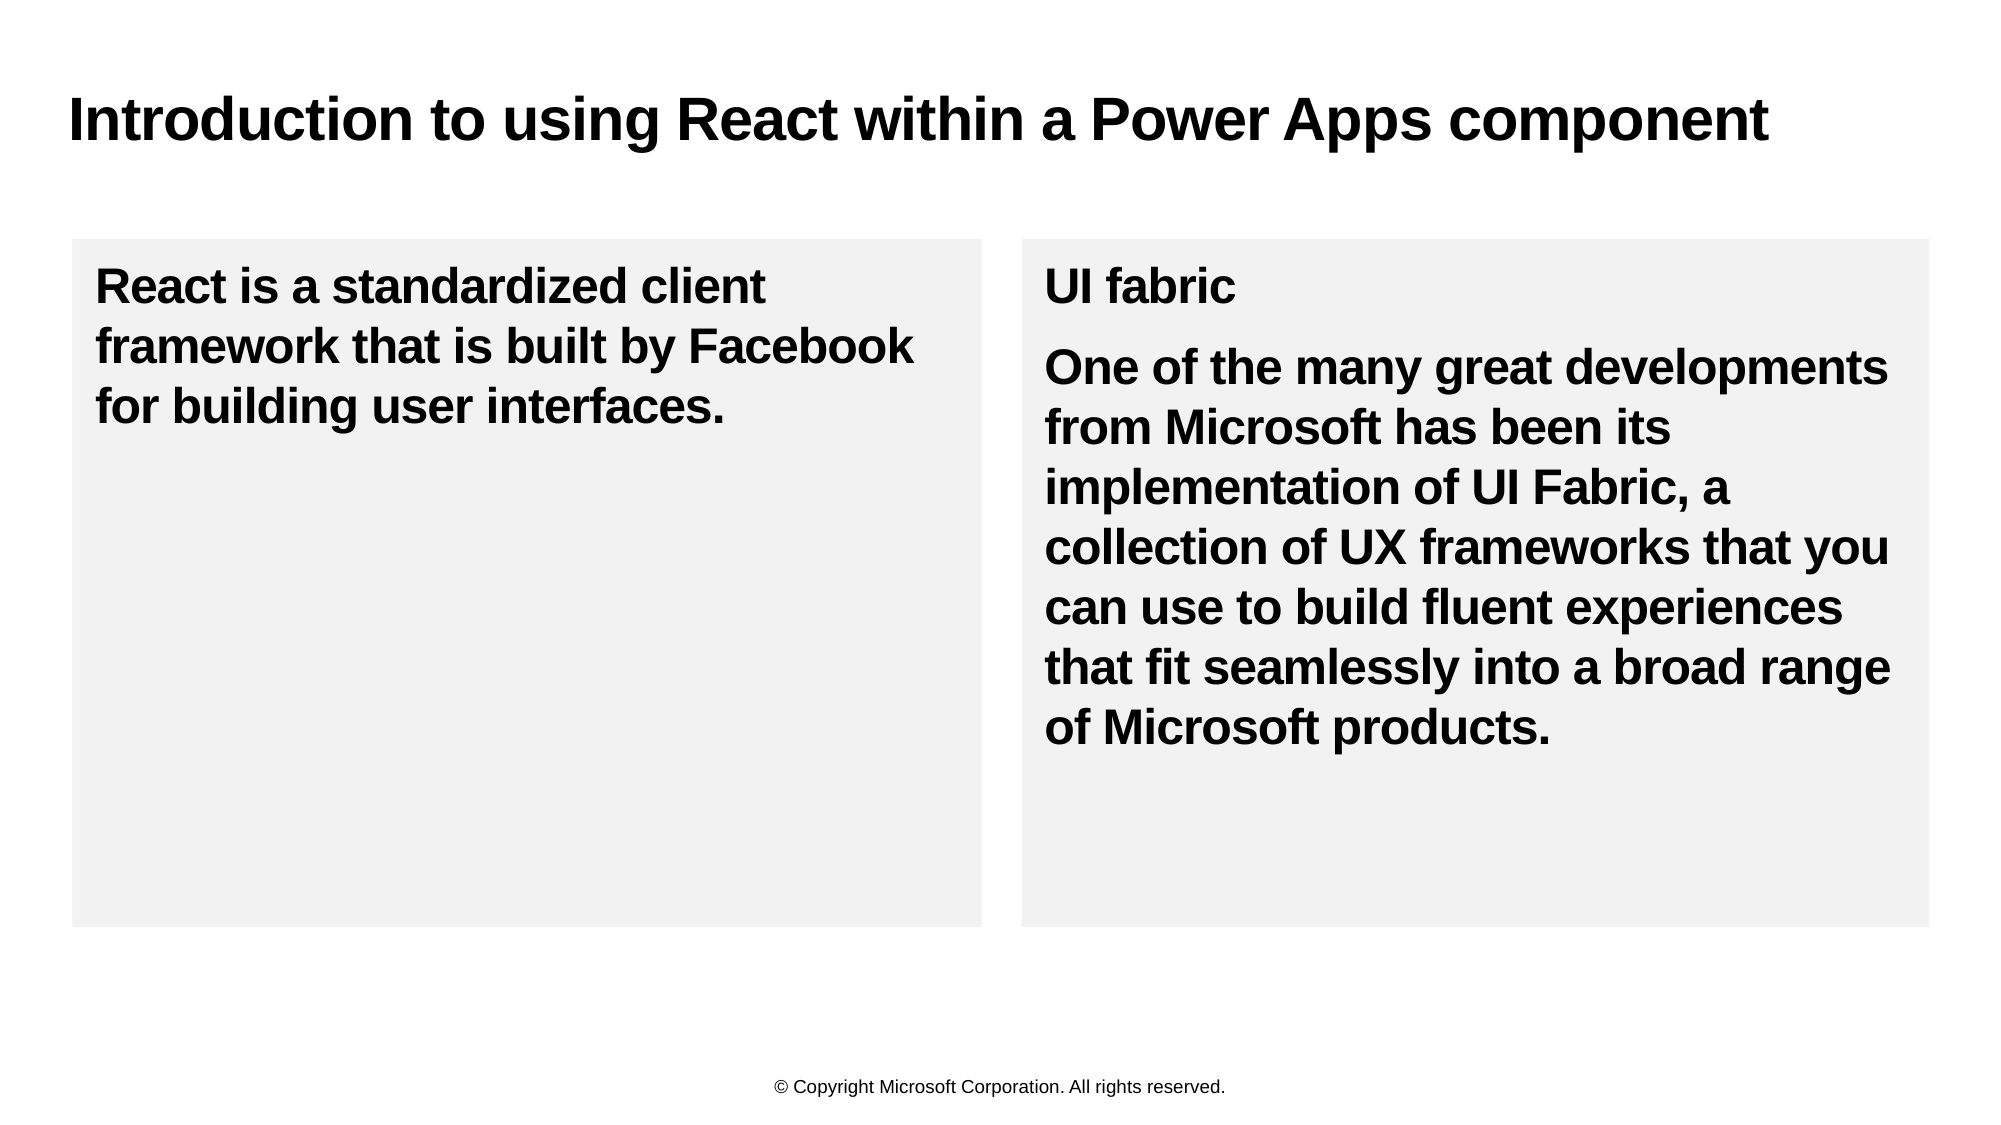

# Introduction to using React within a Power Apps component
React is a standardized client framework that is built by Facebook for building user interfaces.
UI fabric
One of the many great developments from Microsoft has been its implementation of UI Fabric, a collection of UX frameworks that you can use to build fluent experiences that fit seamlessly into a broad range of Microsoft products.